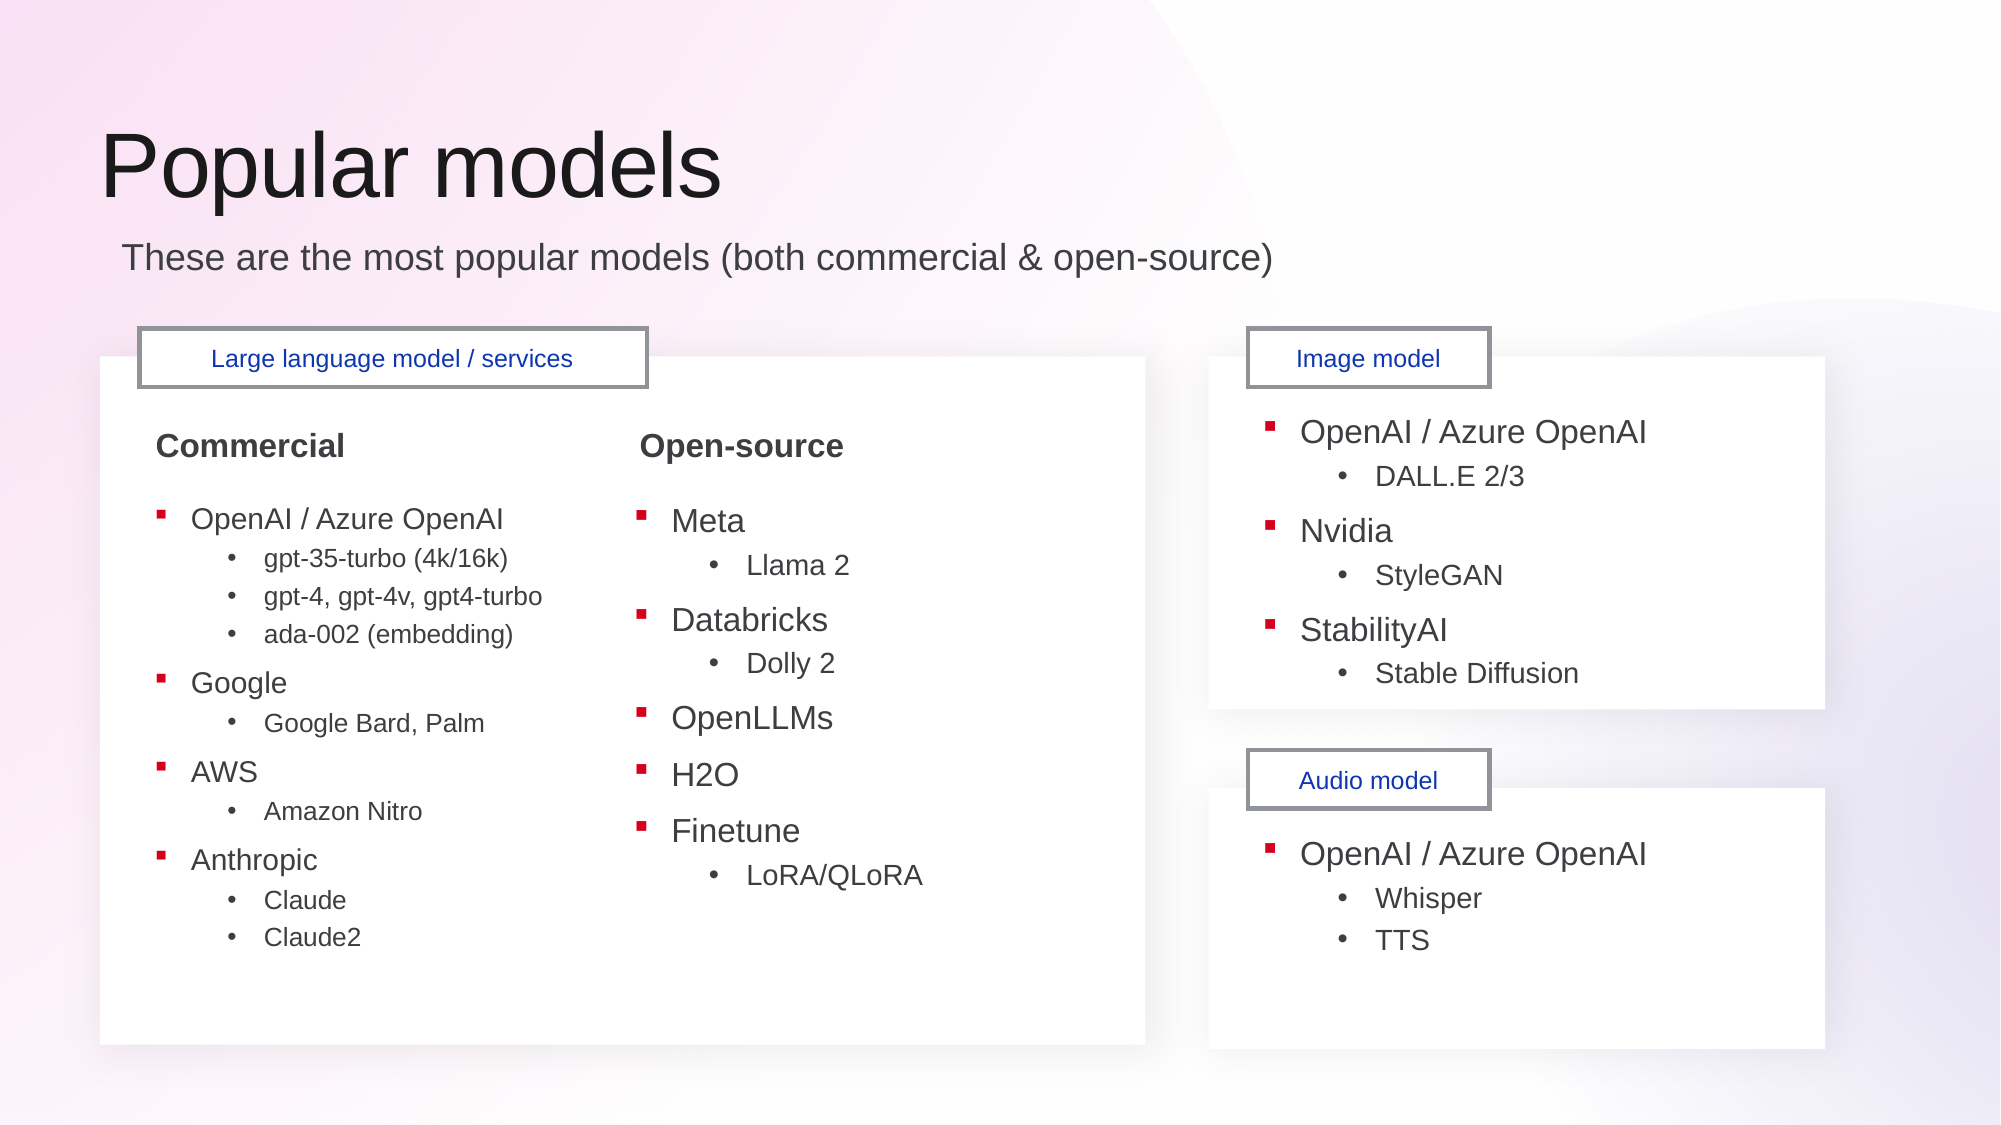

# Popular models
These are the most popular models (both commercial & open-source)

Large language model / services

Image model

OpenAI / Azure OpenAI
DALL.E 2/3
Nvidia
StyleGAN
StabilityAI
Stable Diffusion
Commercial
Open-source
OpenAI / Azure OpenAI
gpt-35-turbo (4k/16k)
gpt-4, gpt-4v, gpt4-turbo
ada-002 (embedding)
Google
Google Bard, Palm
AWS
Amazon Nitro
Anthropic
Claude
Claude2
Meta
Llama 2
Databricks
Dolly 2
OpenLLMs
H2O
Finetune
LoRA/QLoRA

Audio model

OpenAI / Azure OpenAI
Whisper
TTS